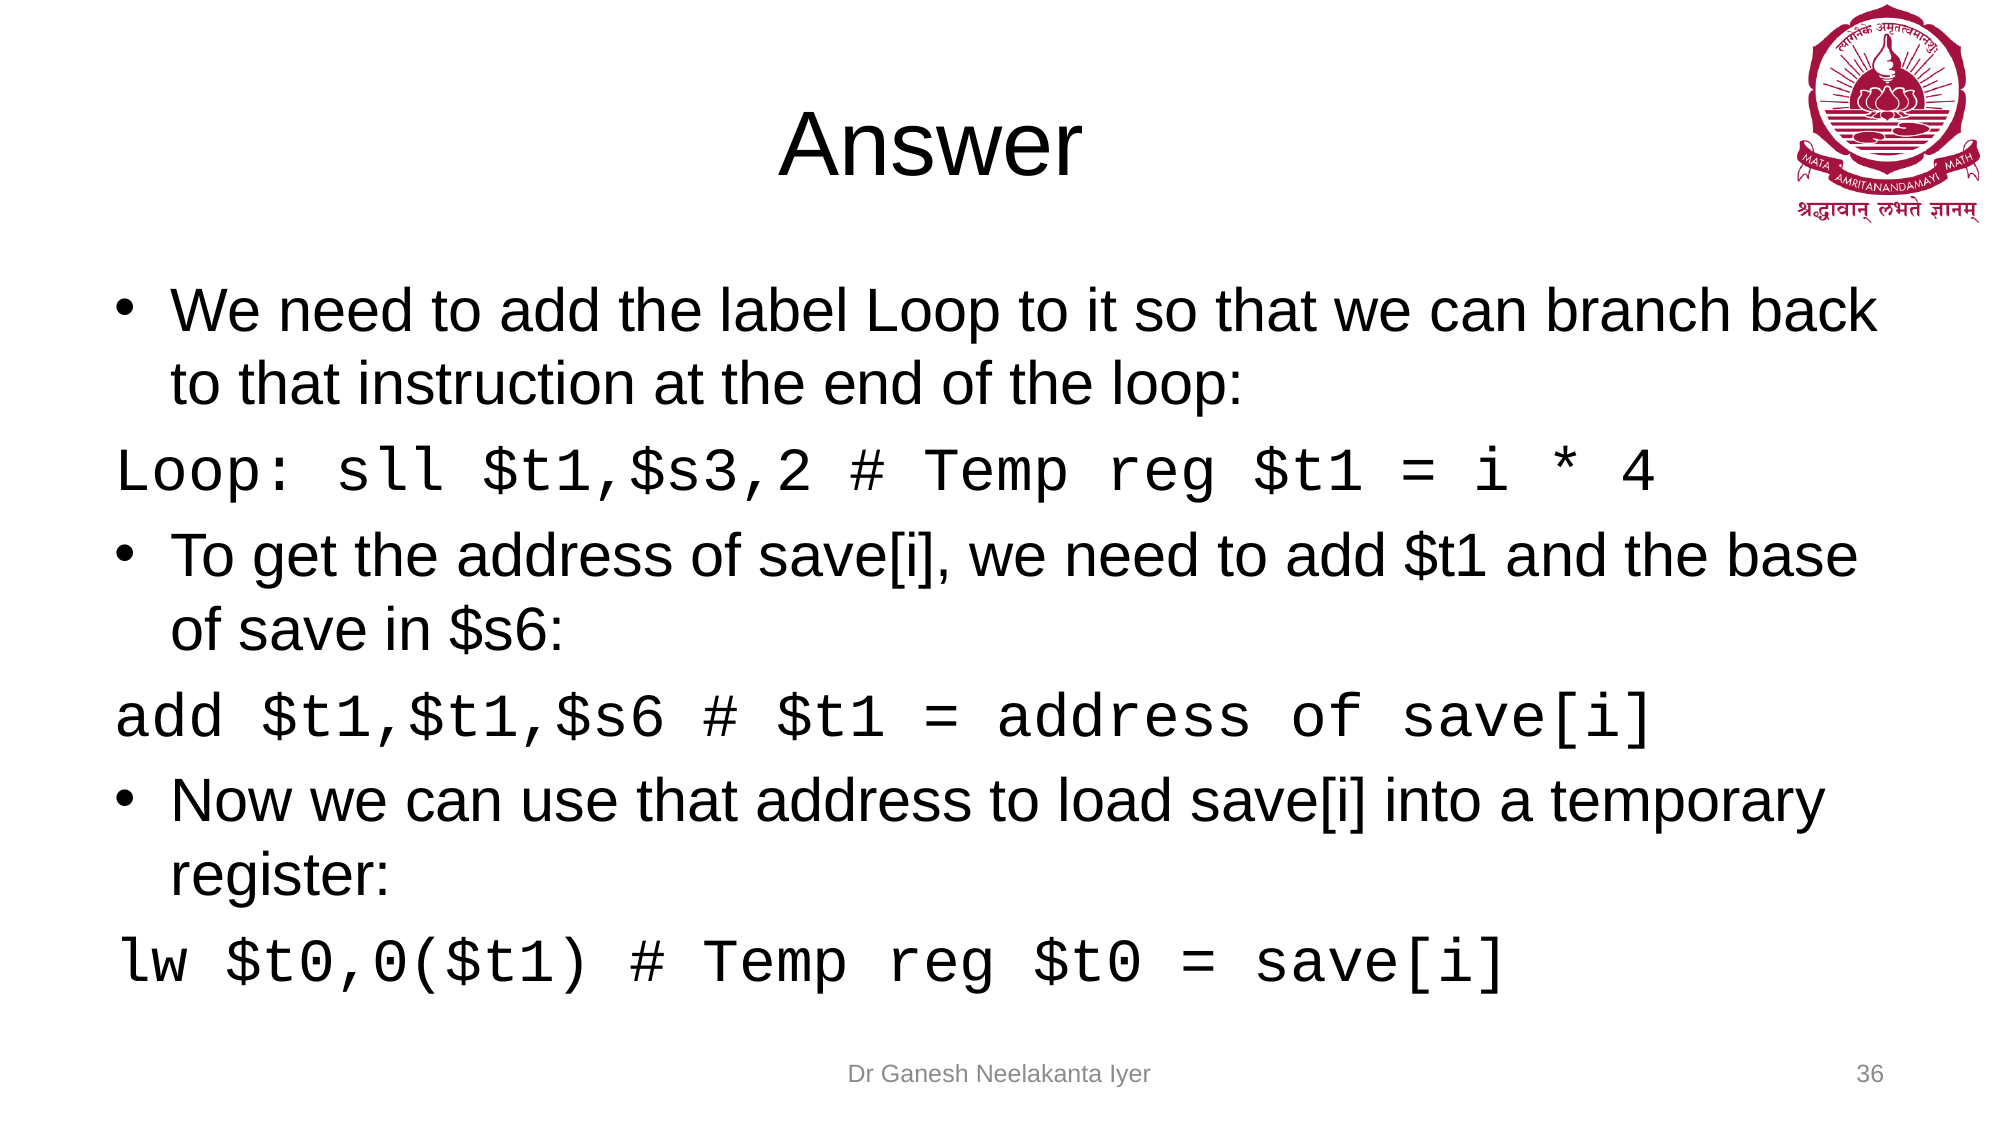

# Answer
We need to add the label Loop to it so that we can branch back to that instruction at the end of the loop:
Loop: sll $t1,$s3,2 # Temp reg $t1 = i * 4
To get the address of save[i], we need to add $t1 and the base of save in $s6:
add $t1,$t1,$s6 # $t1 = address of save[i]
Now we can use that address to load save[i] into a temporary register:
lw $t0,0($t1) # Temp reg $t0 = save[i]
Dr Ganesh Neelakanta Iyer
36